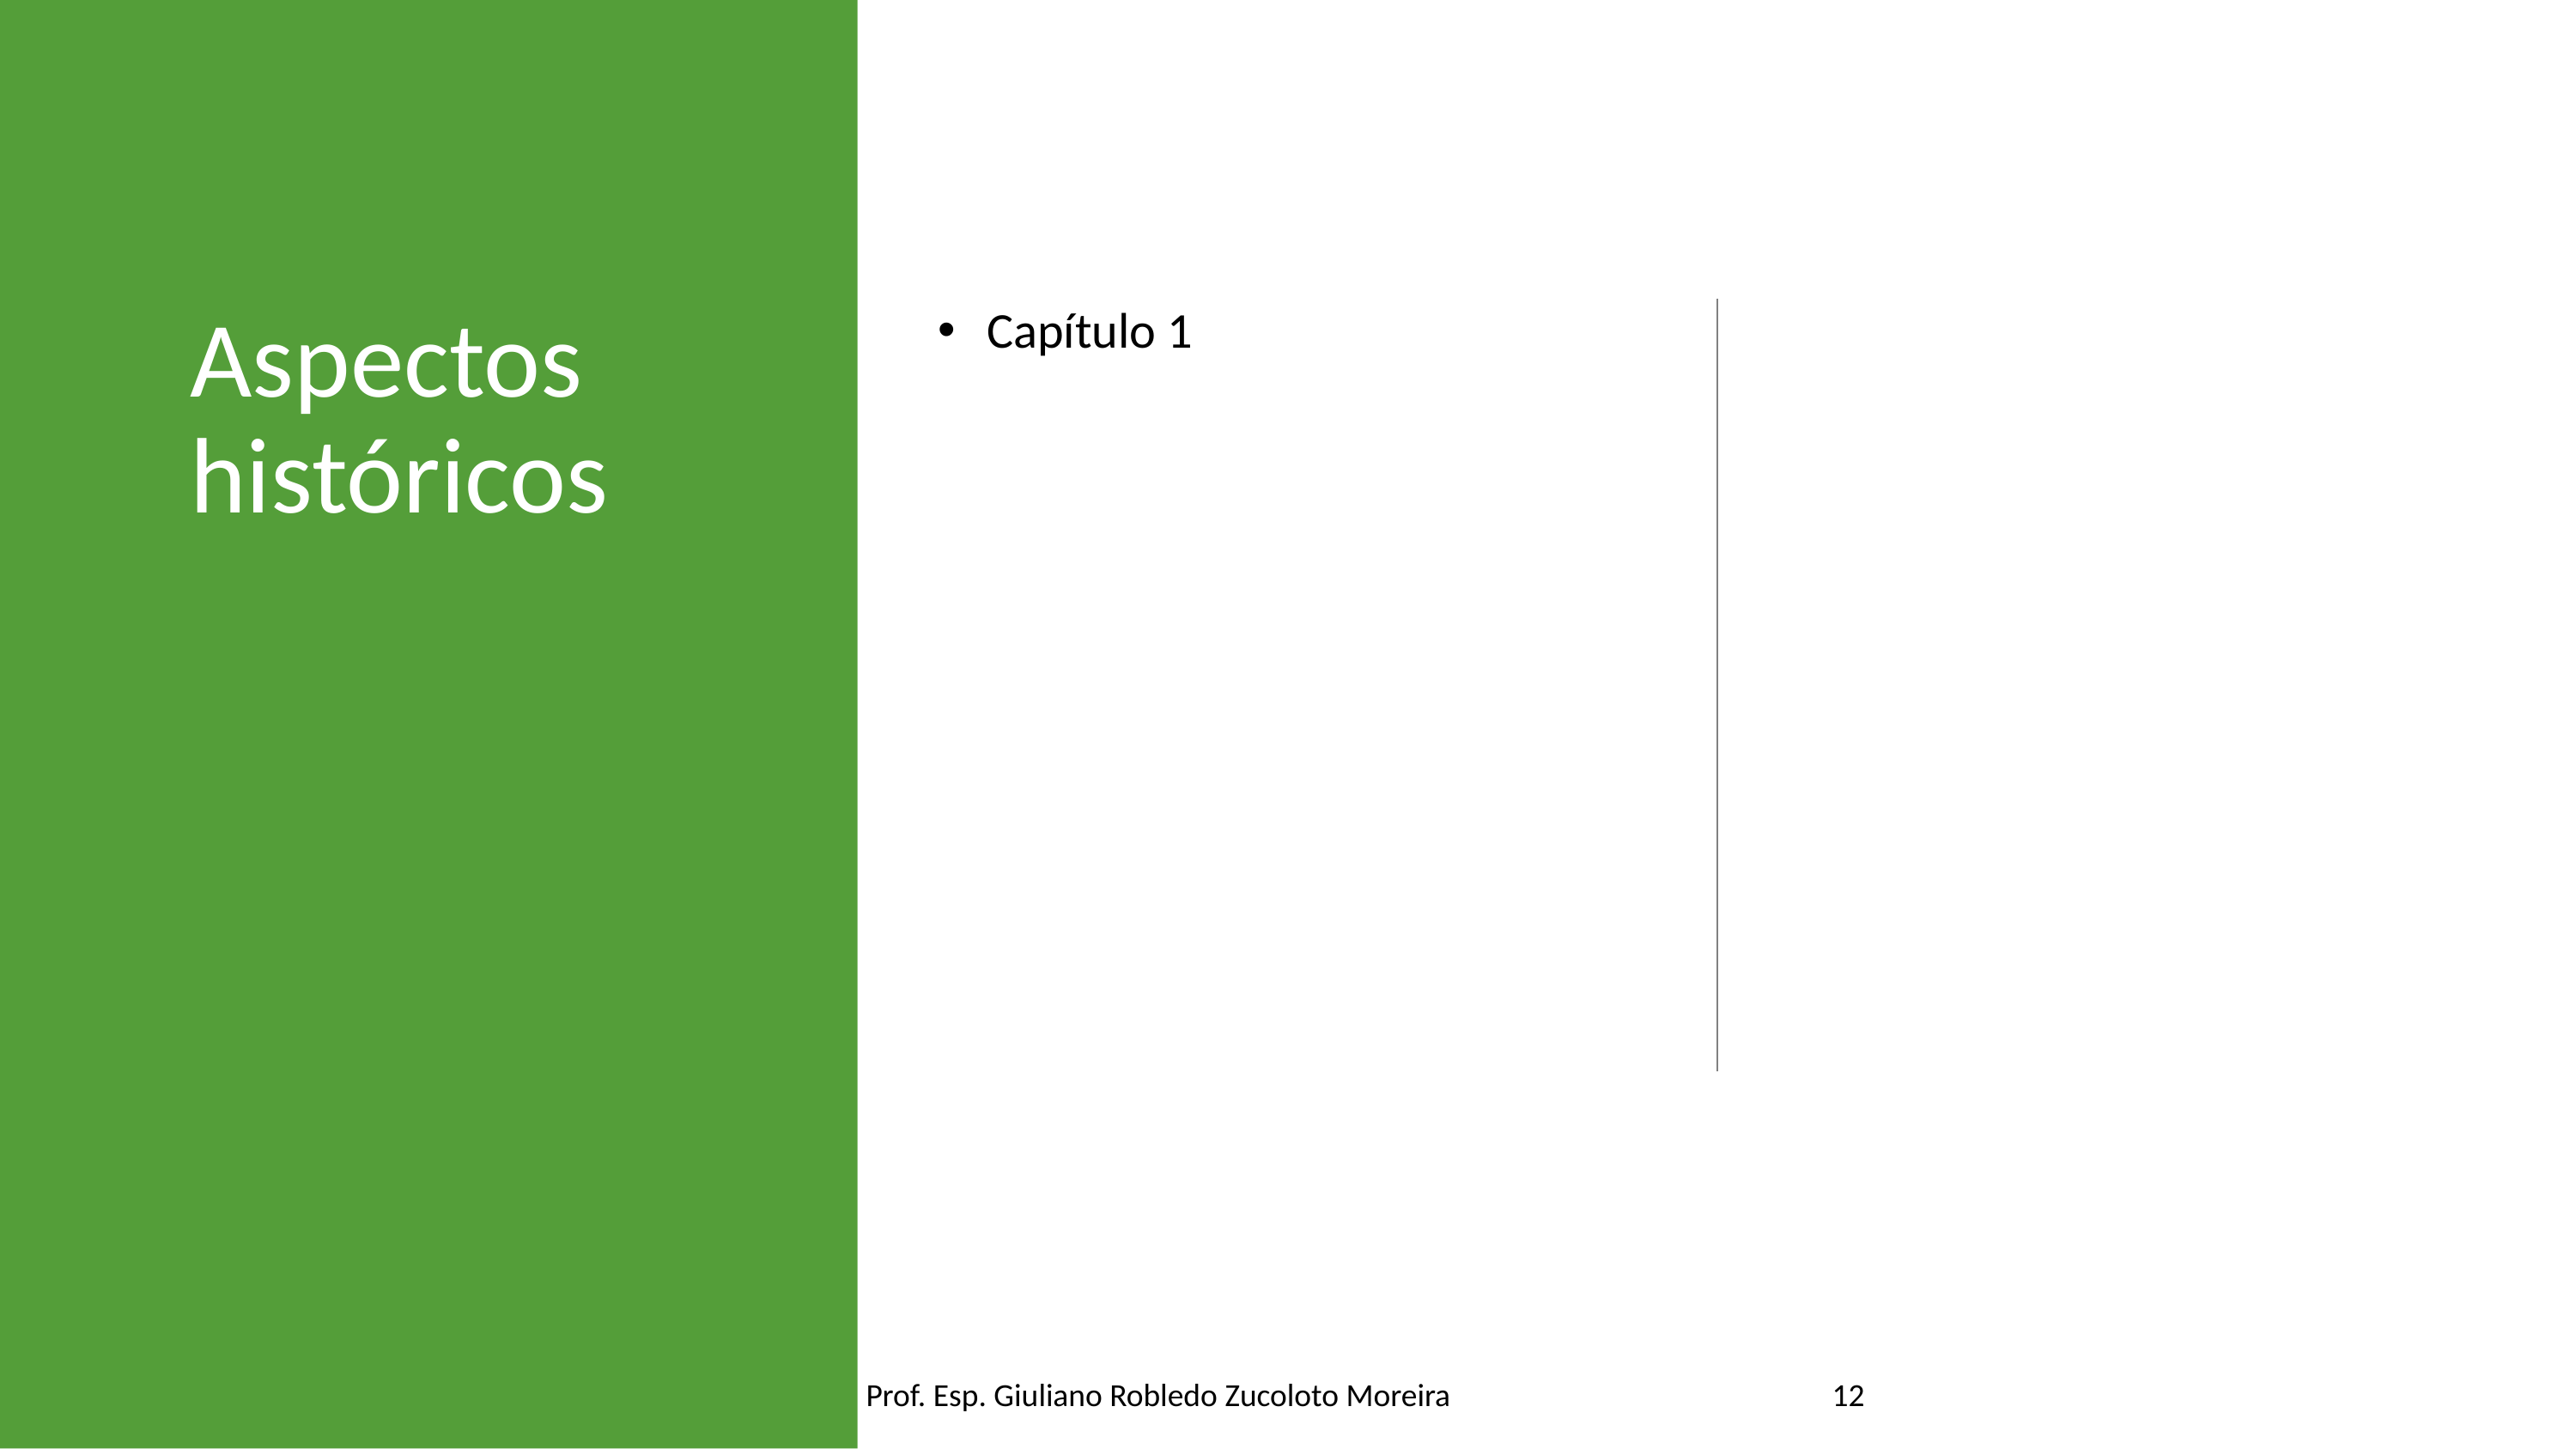

# Aspectos históricos
Capítulo 1
Prof. Esp. Giuliano Robledo Zucoloto Moreira
12